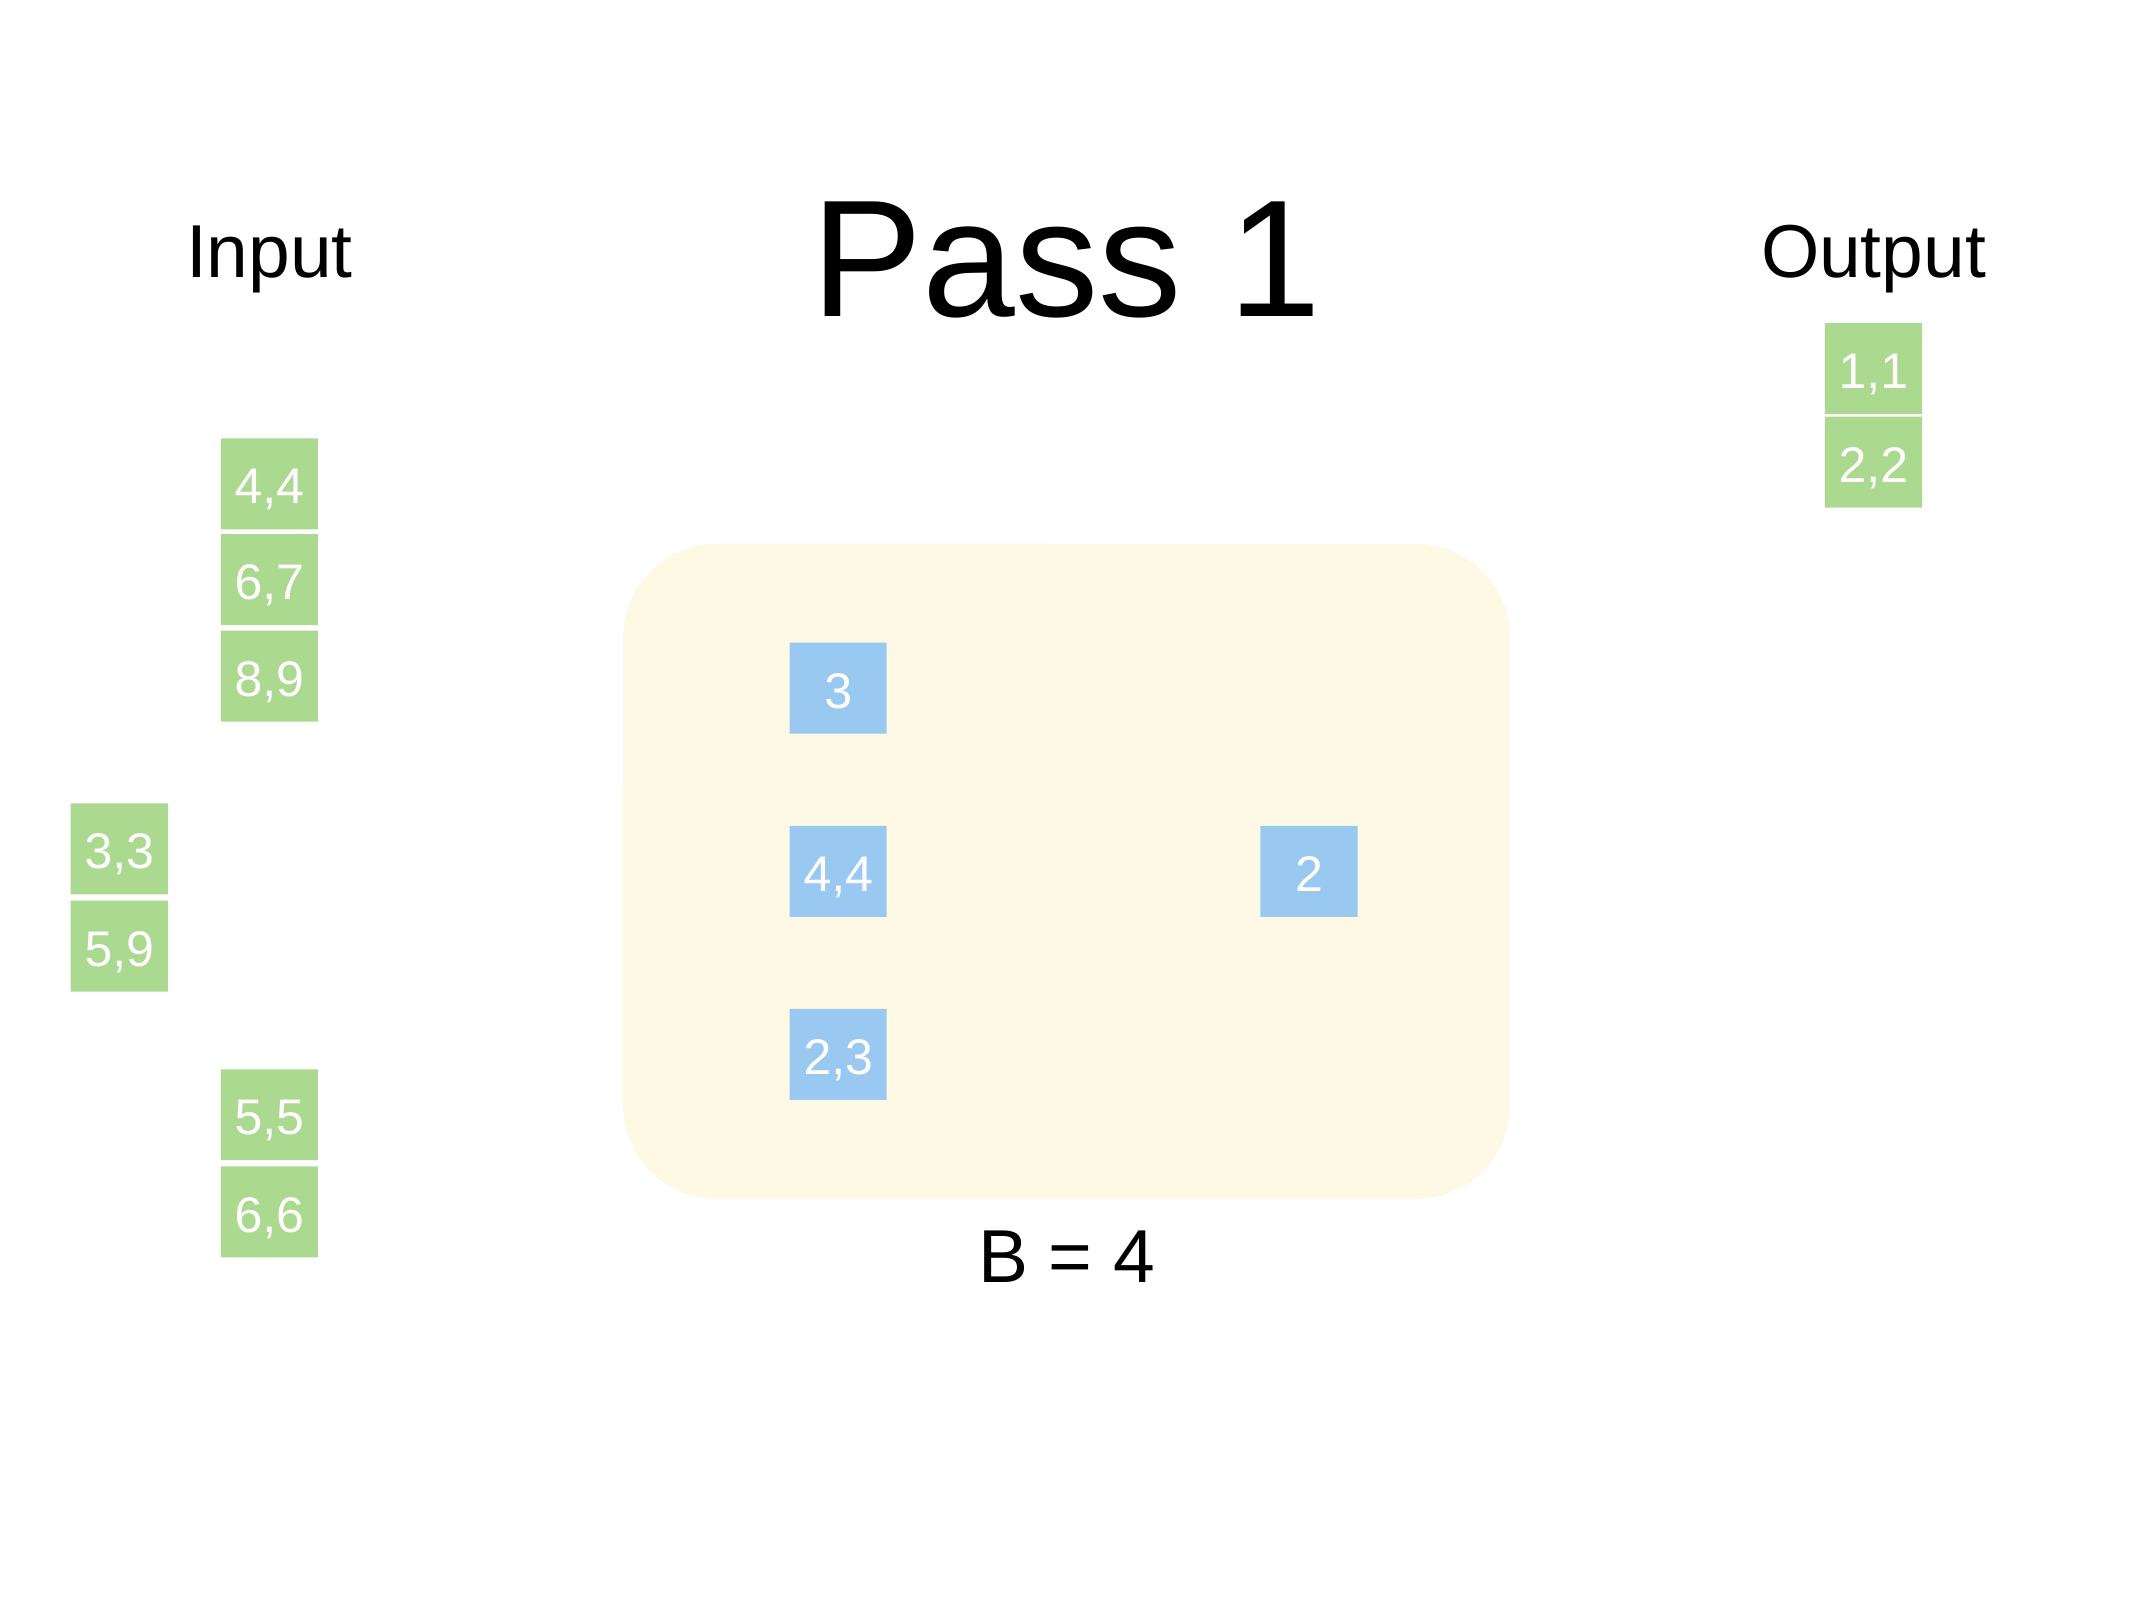

Pass 1
Input
Output
1,1
2,2
4,4
6,7

8,9
3
3,3
4,4
2
5,9
2,3
5,5
6,6
B = 4